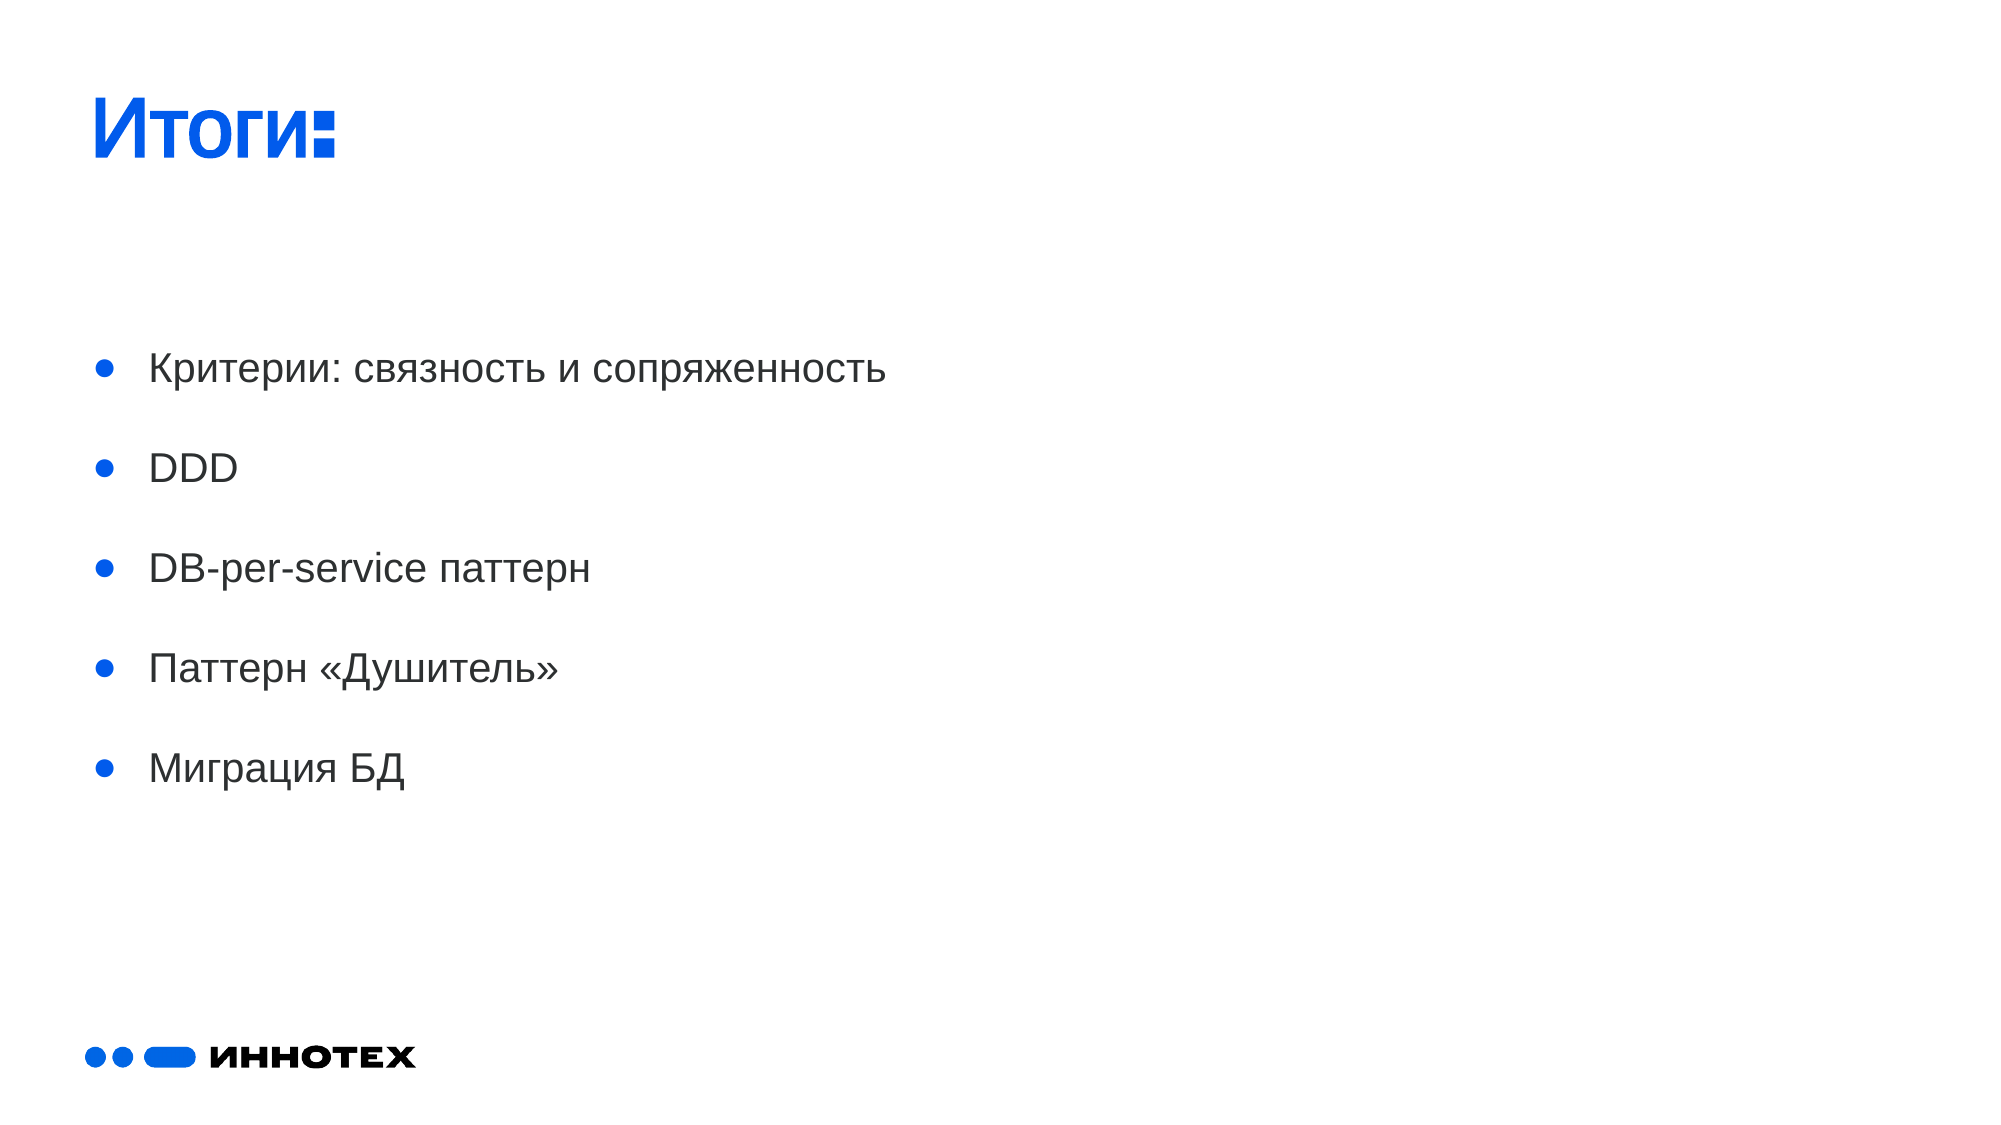

Итоги:
Критерии: связность и сопряженность

DDD

DB-per-service паттерн

Паттерн «Душитель»

Миграция БД